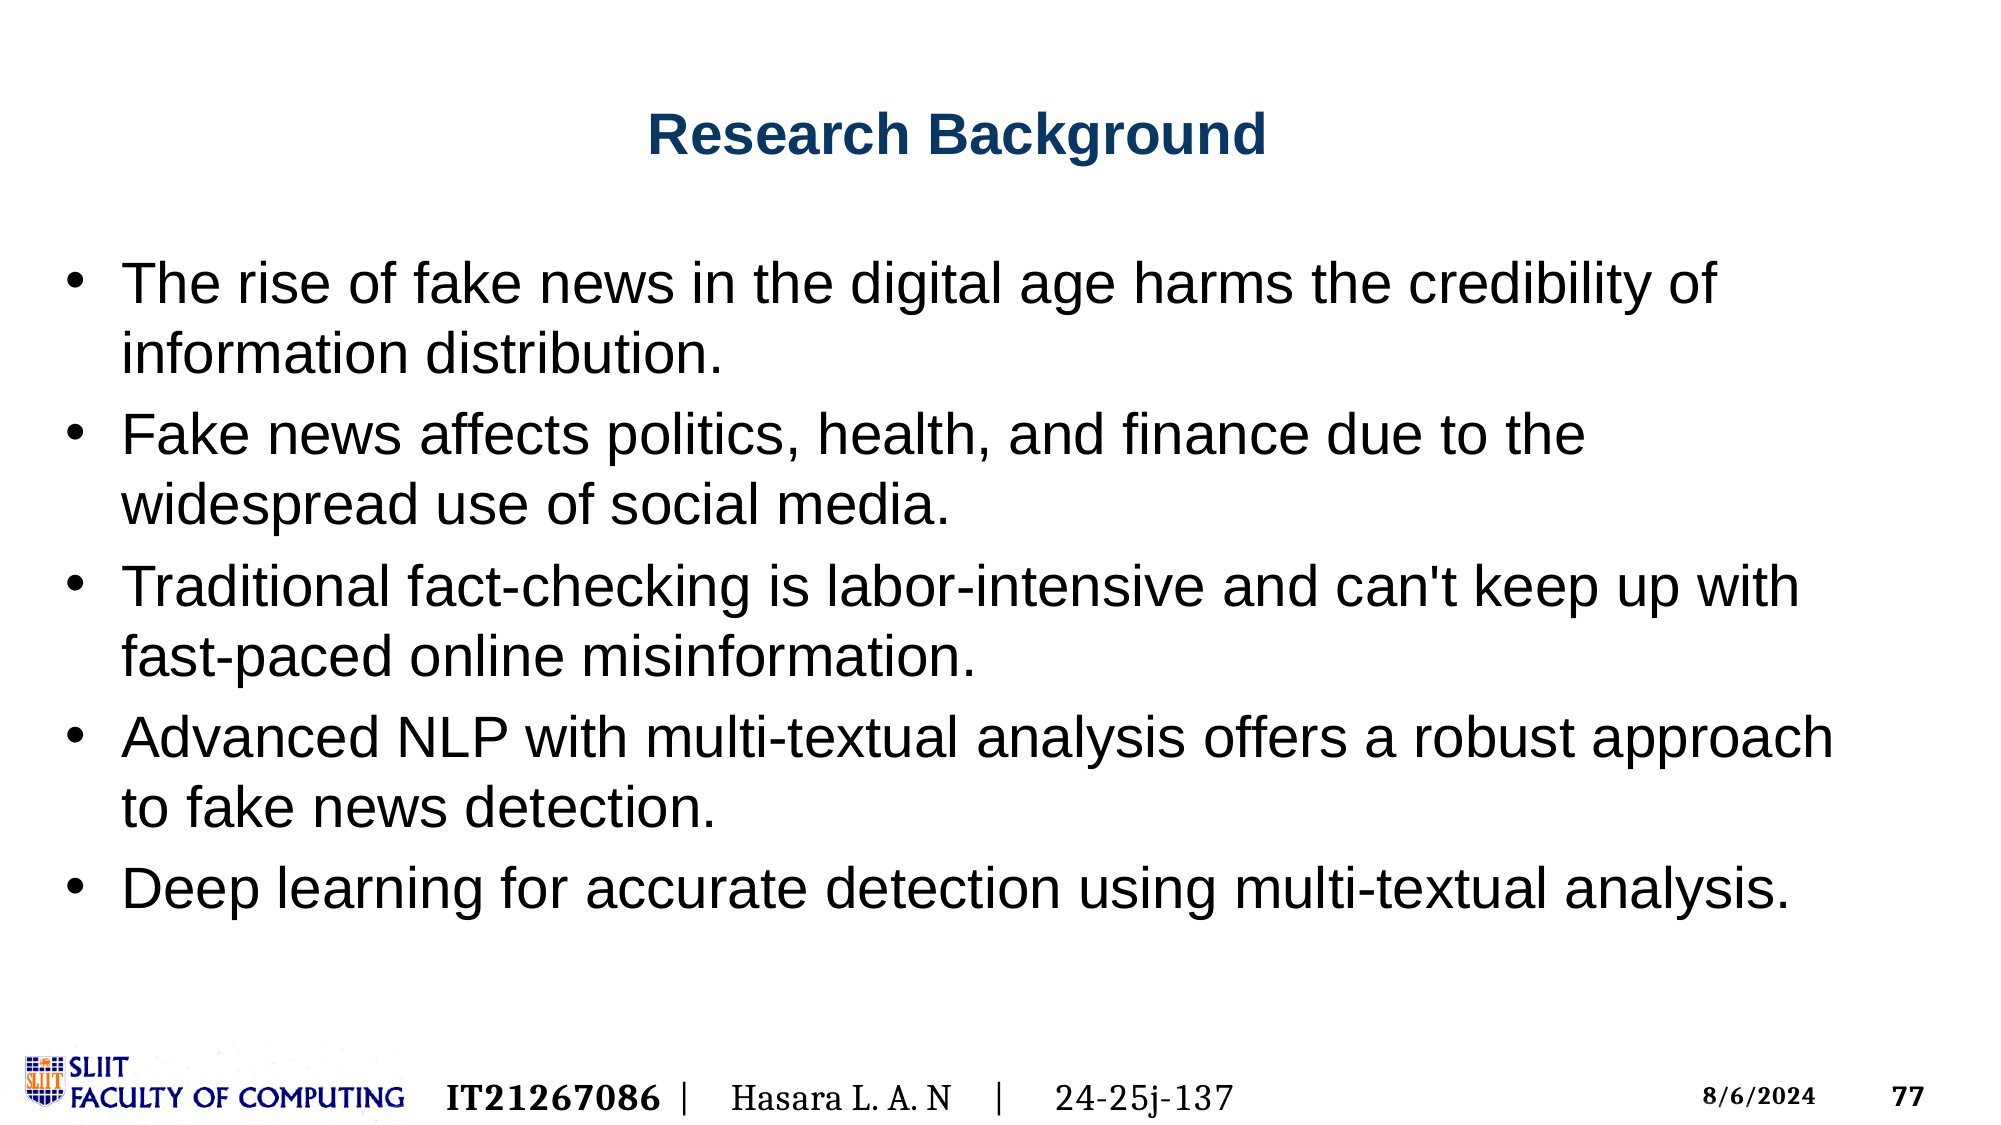

# Research Background
The rise of fake news in the digital age harms the credibility of information distribution.
Fake news affects politics, health, and finance due to the widespread use of social media.
Traditional fact-checking is labor-intensive and can't keep up with fast-paced online misinformation.
Advanced NLP with multi-textual analysis offers a robust approach to fake news detection.
Deep learning for accurate detection using multi-textual analysis.
IT21267086  |     Hasara L. A. N     |      24-25j-137